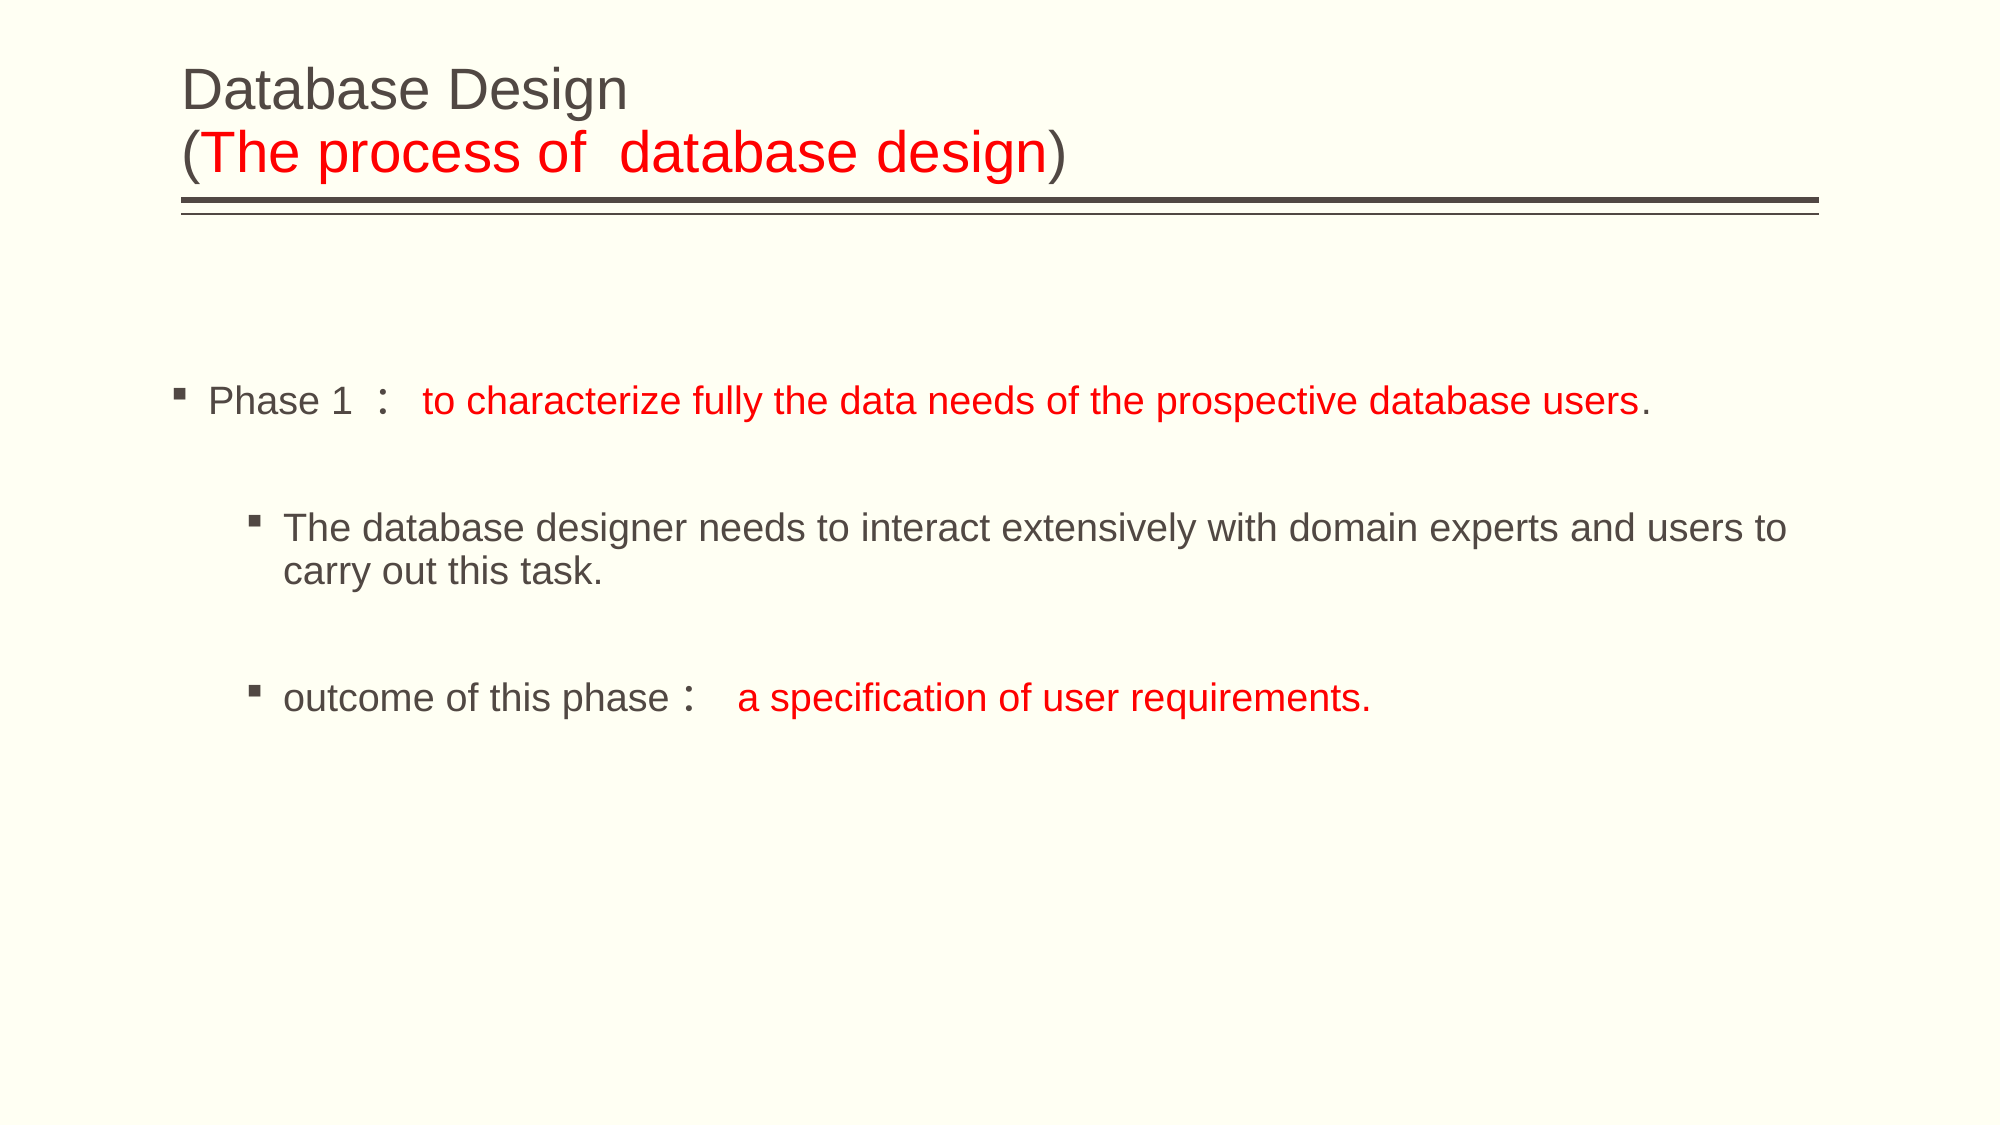

# Database Design (The process of  database design)
Phase 1 ：to characterize fully the data needs of the prospective database users.

The database designer needs to interact extensively with domain experts and users to carry out this task.

outcome of this phase： a specification of user requirements.